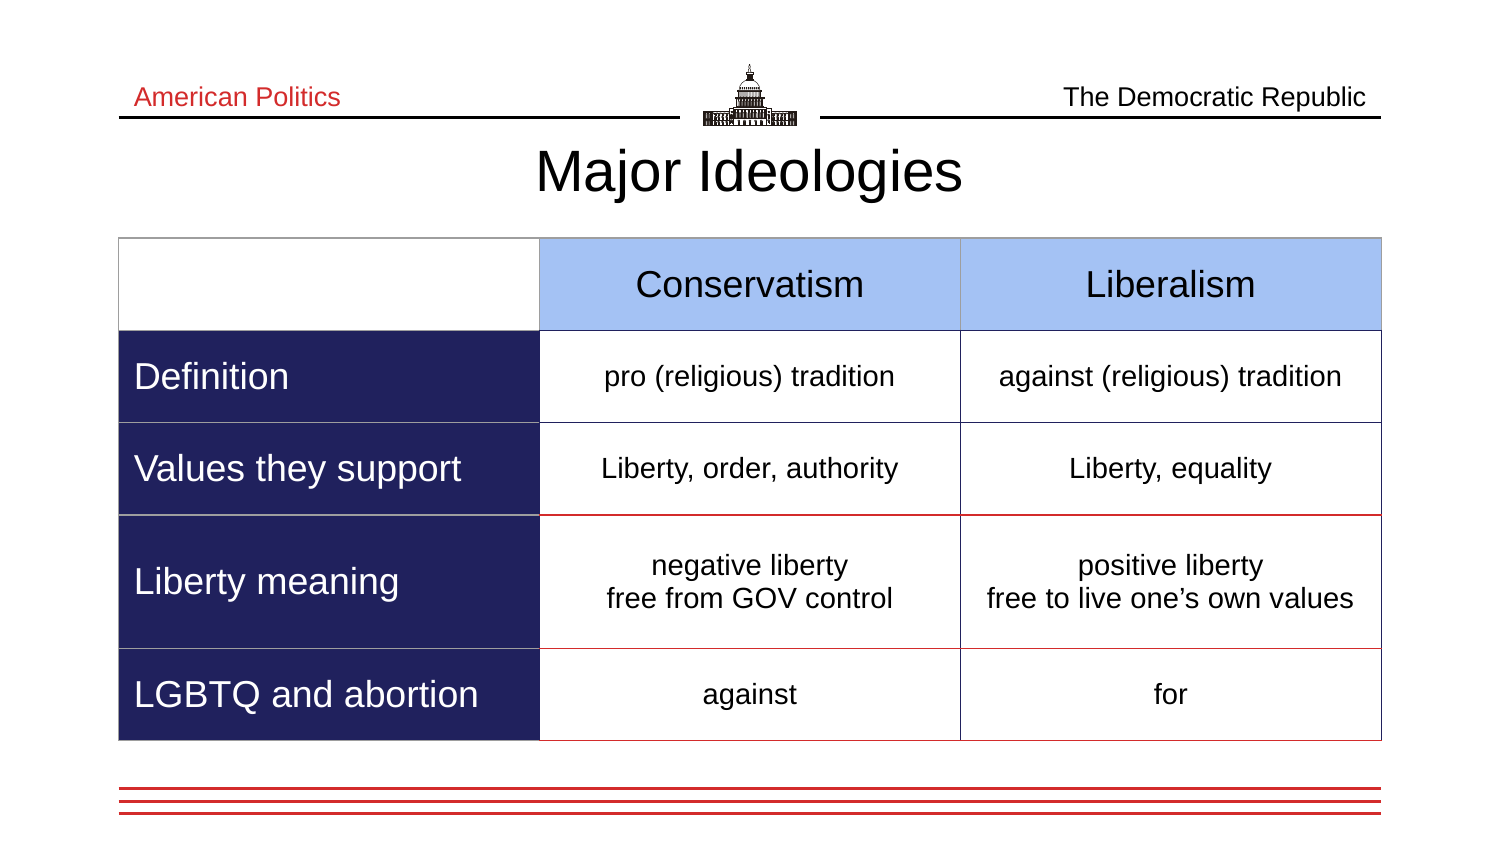

American Politics
The Democratic Republic
# Major Ideologies
|  | Conservatism | Liberalism |
| --- | --- | --- |
| Definition | pro (religious) tradition | against (religious) tradition |
| Values they support | Liberty, order, authority | Liberty, equality |
| Liberty meaning | negative liberty free from GOV control | positive liberty free to live one’s own values |
| LGBTQ and abortion | against | for |